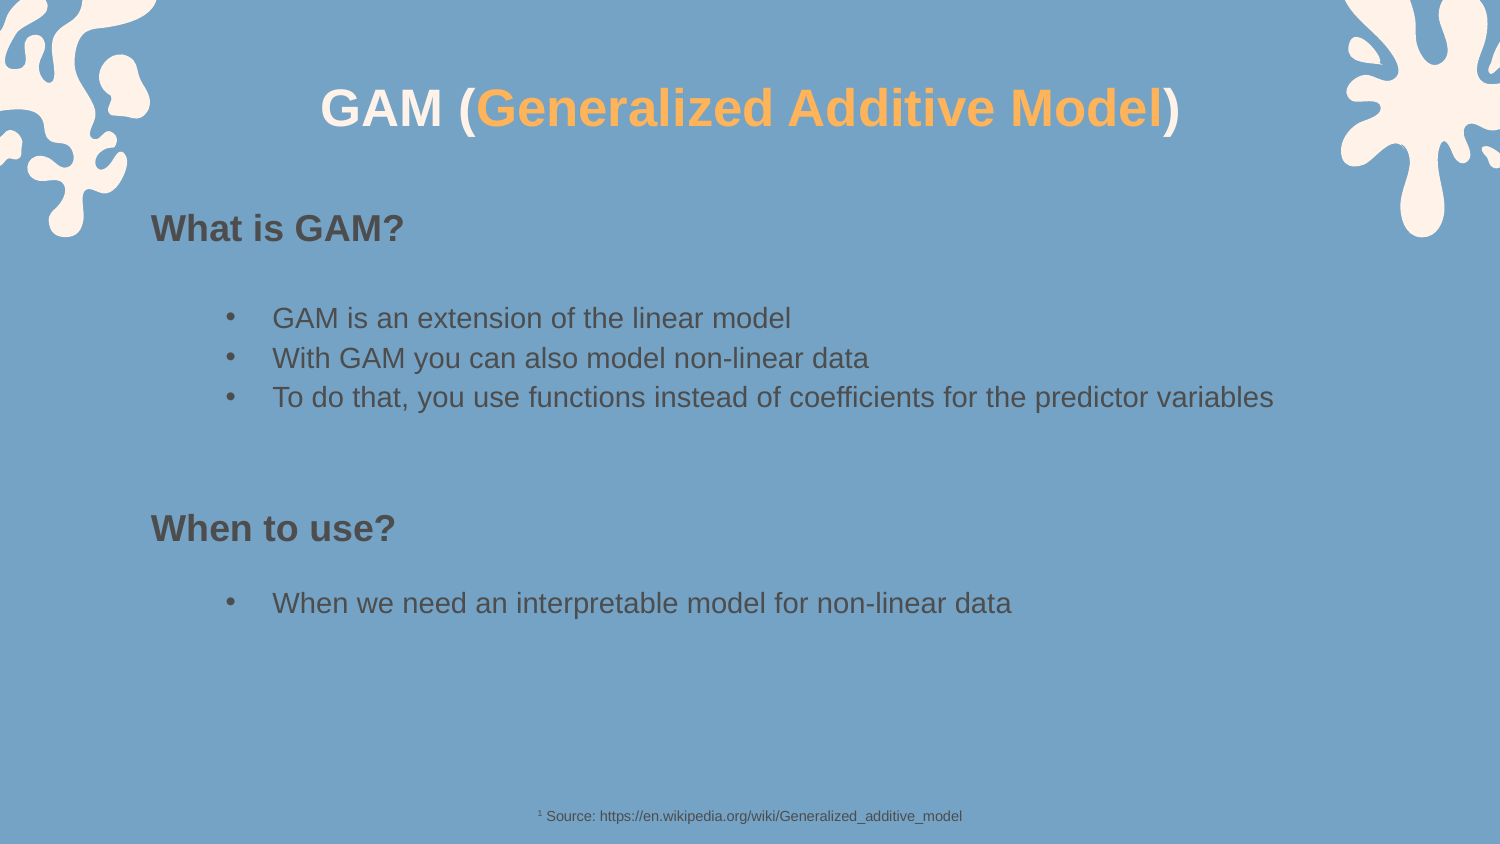

# GAM (Generalized Additive Model)
What is GAM?

GAM is an extension of the linear model
With GAM you can also model non-linear data
To do that, you use functions instead of coefficients for the predictor variables

When to use?
When we need an interpretable model for non-linear data

1 Source: https://en.wikipedia.org/wiki/Generalized_additive_model